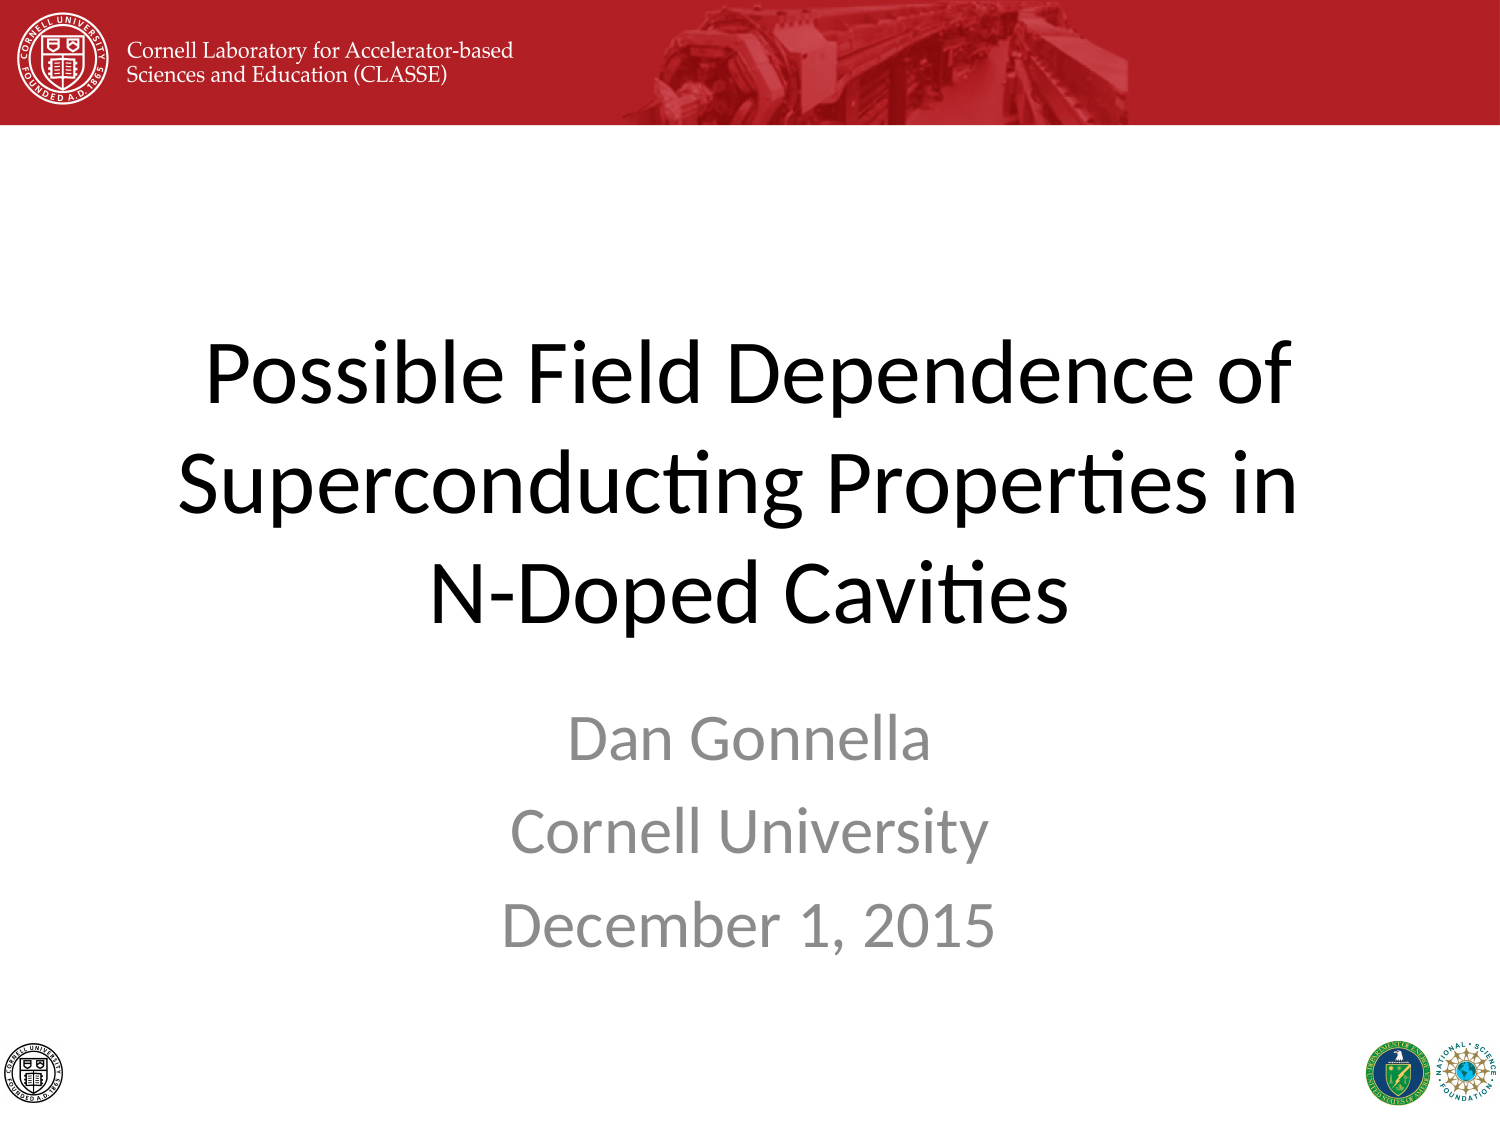

# Possible Field Dependence of Superconducting Properties in N-Doped Cavities
Dan Gonnella
Cornell University
December 1, 2015